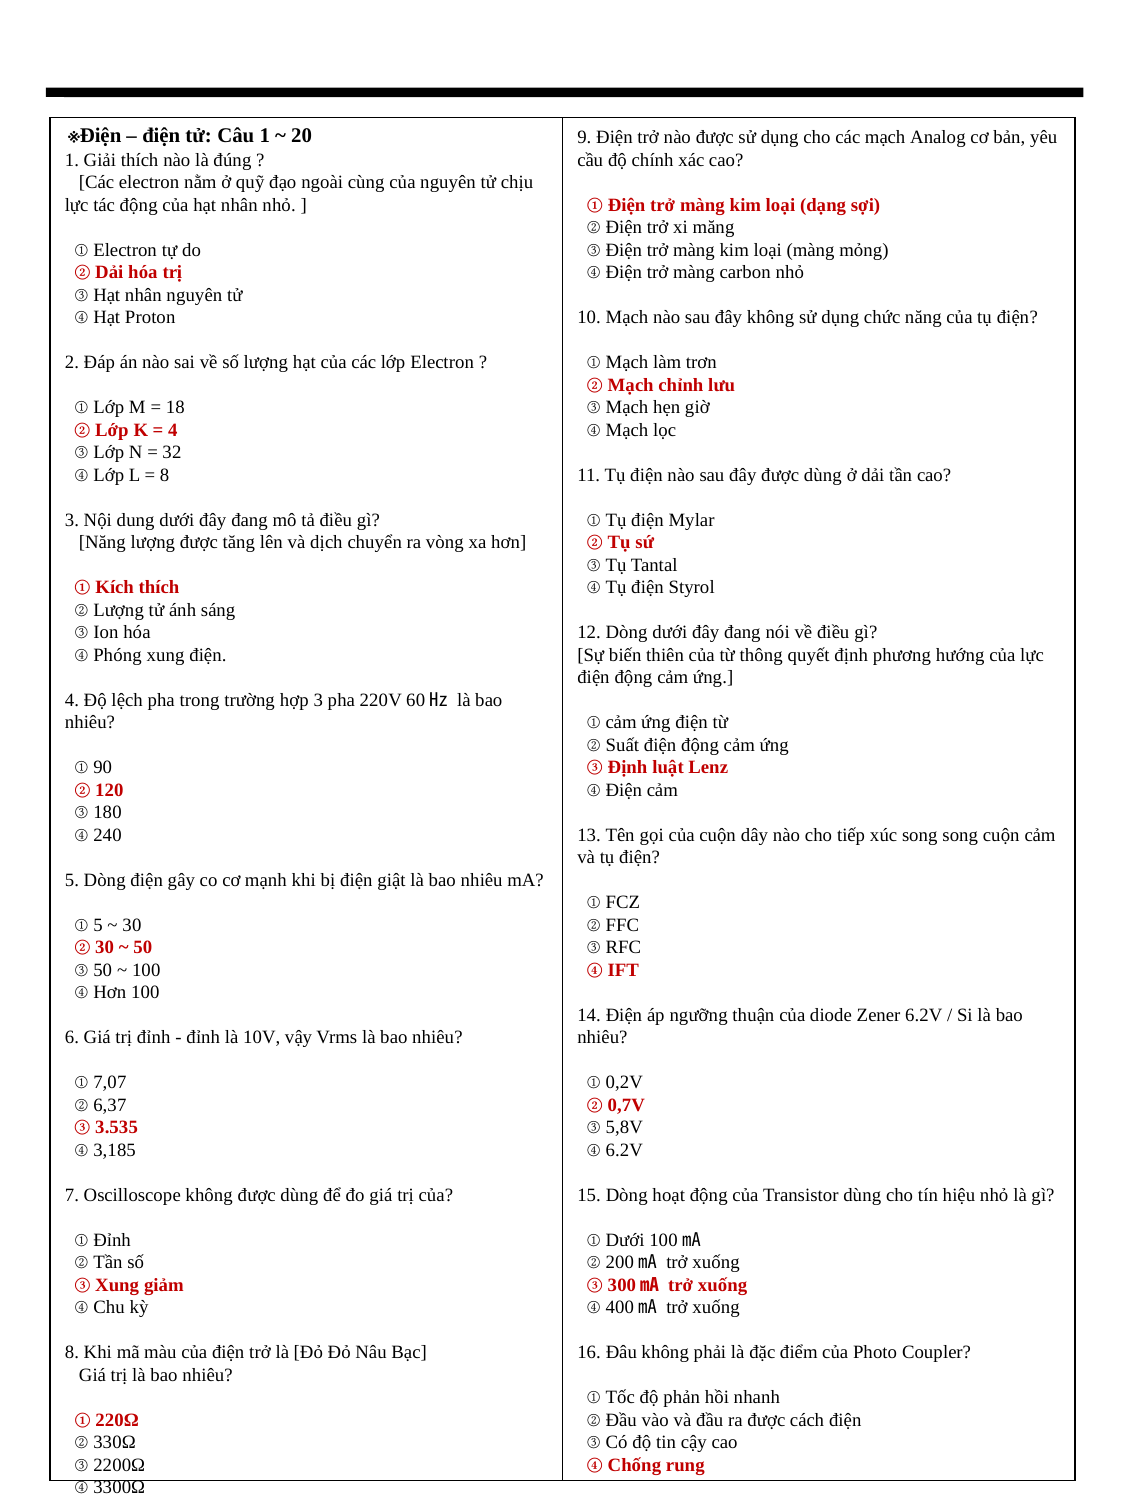

※Điện – điện tử: Câu 1 ~ 20

1. Giải thích nào là đúng ?
   [Các electron nằm ở quỹ đạo ngoài cùng của nguyên tử chịu lực tác động của hạt nhân nhỏ. ]

  ① Electron tự do
  ② Dải hóa trị
  ③ Hạt nhân nguyên tử
  ④ Hạt Proton

2. Đáp án nào sai về số lượng hạt của các lớp Electron ?

  ① Lớp M = 18
  ② Lớp K = 4
  ③ Lớp N = 32
  ④ Lớp L = 8

3. Nội dung dưới đây đang mô tả điều gì?
   [Năng lượng được tăng lên và dịch chuyển ra vòng xa hơn]

  ① Kích thích
  ② Lượng tử ánh sáng
  ③ Ion hóa
  ④ Phóng xung điện.

4. Độ lệch pha trong trường hợp 3 pha 220V 60㎐ là bao nhiêu?

  ① 90
  ② 120
  ③ 180
  ④ 240

5. Dòng điện gây co cơ mạnh khi bị điện giật là bao nhiêu mA?

  ① 5 ~ 30
  ② 30 ~ 50
  ③ 50 ~ 100
  ④ Hơn 100

6. Giá trị đỉnh - đỉnh là 10V, vậy Vrms là bao nhiêu?

  ① 7,07
  ② 6,37
  ③ 3.535
  ④ 3,185

7. Oscilloscope không được dùng để đo giá trị của?

  ① Đỉnh
  ② Tần số
  ③ Xung giảm
  ④ Chu kỳ

8. Khi mã màu của điện trở là [Đỏ Đỏ Nâu Bạc]
   Giá trị là bao nhiêu?

  ① 220Ω
  ② 330Ω
  ③ 2200Ω
  ④ 3300Ω
9. Điện trở nào được sử dụng cho các mạch Analog cơ bản, yêu cầu độ chính xác cao?

  ① Điện trở màng kim loại (dạng sợi)
  ② Điện trở xi măng
  ③ Điện trở màng kim loại (màng mỏng)
  ④ Điện trở màng carbon nhỏ

10. Mạch nào sau đây không sử dụng chức năng của tụ điện?

  ① Mạch làm trơn
  ② Mạch chỉnh lưu
  ③ Mạch hẹn giờ
  ④ Mạch lọc

11. Tụ điện nào sau đây được dùng ở dải tần cao?

  ① Tụ điện Mylar
  ② Tụ sứ
  ③ Tụ Tantal
  ④ Tụ điện Styrol

12. Dòng dưới đây đang nói về điều gì?
[Sự biến thiên của từ thông quyết định phương hướng của lực điện động cảm ứng.]

  ① cảm ứng điện từ
  ② Suất điện động cảm ứng
  ③ Định luật Lenz
  ④ Điện cảm

13. Tên gọi của cuộn dây nào cho tiếp xúc song song cuộn cảm và tụ điện?

  ① FCZ
  ② FFC
  ③ RFC
  ④ IFT

14. Điện áp ngưỡng thuận của diode Zener 6.2V / Si là bao nhiêu?

  ① 0,2V
  ② 0,7V
  ③ 5,8V
  ④ 6.2V

15. Dòng hoạt động của Transistor dùng cho tín hiệu nhỏ là gì?

  ① Dưới 100㎃
  ② 200㎃ trở xuống
  ③ 300㎃ trở xuống
  ④ 400㎃ trở xuống

16. Đâu không phải là đặc điểm của Photo Coupler?

  ① Tốc độ phản hồi nhanh
  ② Đầu vào và đầu ra được cách điện
  ③ Có độ tin cậy cao
  ④ Chống rung